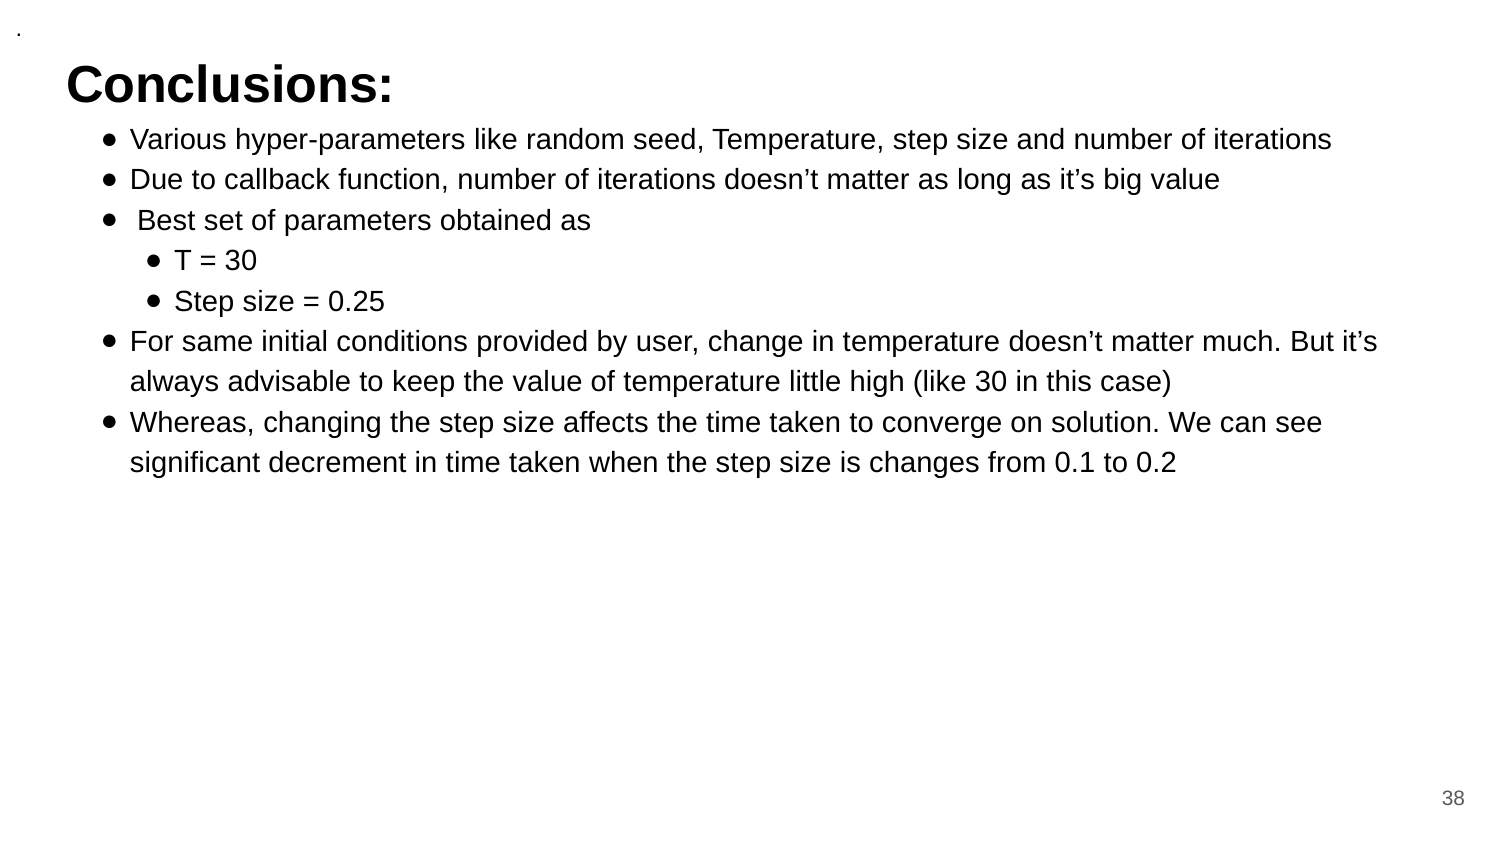

·
# Conclusions:

Various hyper-parameters like random seed, Temperature, step size and number of iterations
Due to callback function, number of iterations doesn’t matter as long as it’s big value
 Best set of parameters obtained as
T = 30
Step size = 0.25
For same initial conditions provided by user, change in temperature doesn’t matter much. But it’s always advisable to keep the value of temperature little high (like 30 in this case)
Whereas, changing the step size affects the time taken to converge on solution. We can see significant decrement in time taken when the step size is changes from 0.1 to 0.2

38